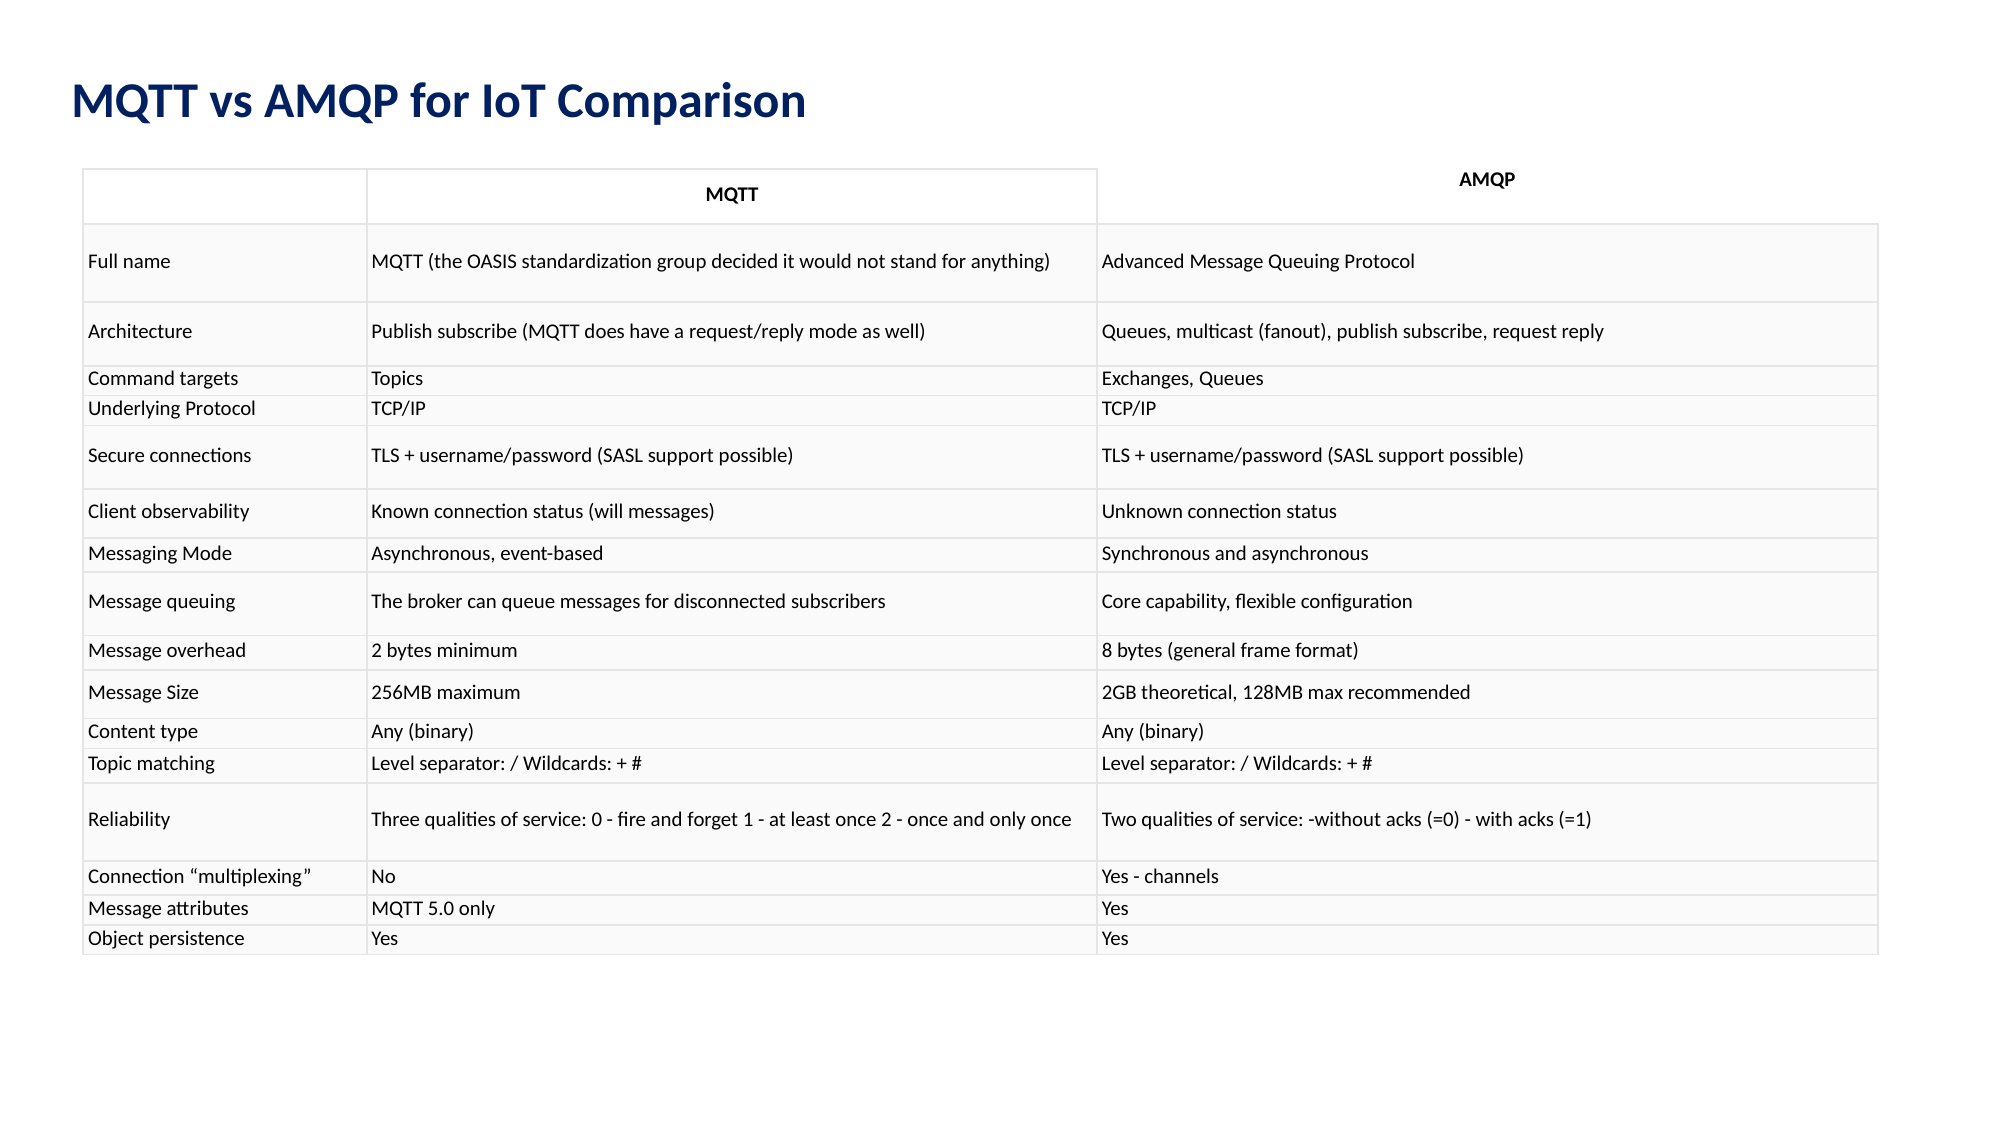

MQTT vs AMQP for IoT Comparison
|  | MQTT | AMQP |
| --- | --- | --- |
| Full name | MQTT (the OASIS standardization group decided it would not stand for anything) | Advanced Message Queuing Protocol |
| Architecture | Publish subscribe (MQTT does have a request/reply mode as well) | Queues, multicast (fanout), publish subscribe, request reply |
| Command targets | Topics | Exchanges, Queues |
| Underlying Protocol | TCP/IP | TCP/IP |
| Secure connections | TLS + username/password (SASL support possible) | TLS + username/password (SASL support possible) |
| Client observability | Known connection status (will messages) | Unknown connection status |
| Messaging Mode | Asynchronous, event-based | Synchronous and asynchronous |
| Message queuing | The broker can queue messages for disconnected subscribers | Core capability, flexible configuration |
| Message overhead | 2 bytes minimum | 8 bytes (general frame format) |
| Message Size | 256MB maximum | 2GB theoretical, 128MB max recommended |
| Content type | Any (binary) | Any (binary) |
| Topic matching | Level separator: / Wildcards: + # | Level separator: / Wildcards: + # |
| Reliability | Three qualities of service: 0 - fire and forget 1 - at least once 2 - once and only once | Two qualities of service: -without acks (=0) - with acks (=1) |
| Connection “multiplexing” | No | Yes - channels |
| Message attributes | MQTT 5.0 only | Yes |
| Object persistence | Yes | Yes |